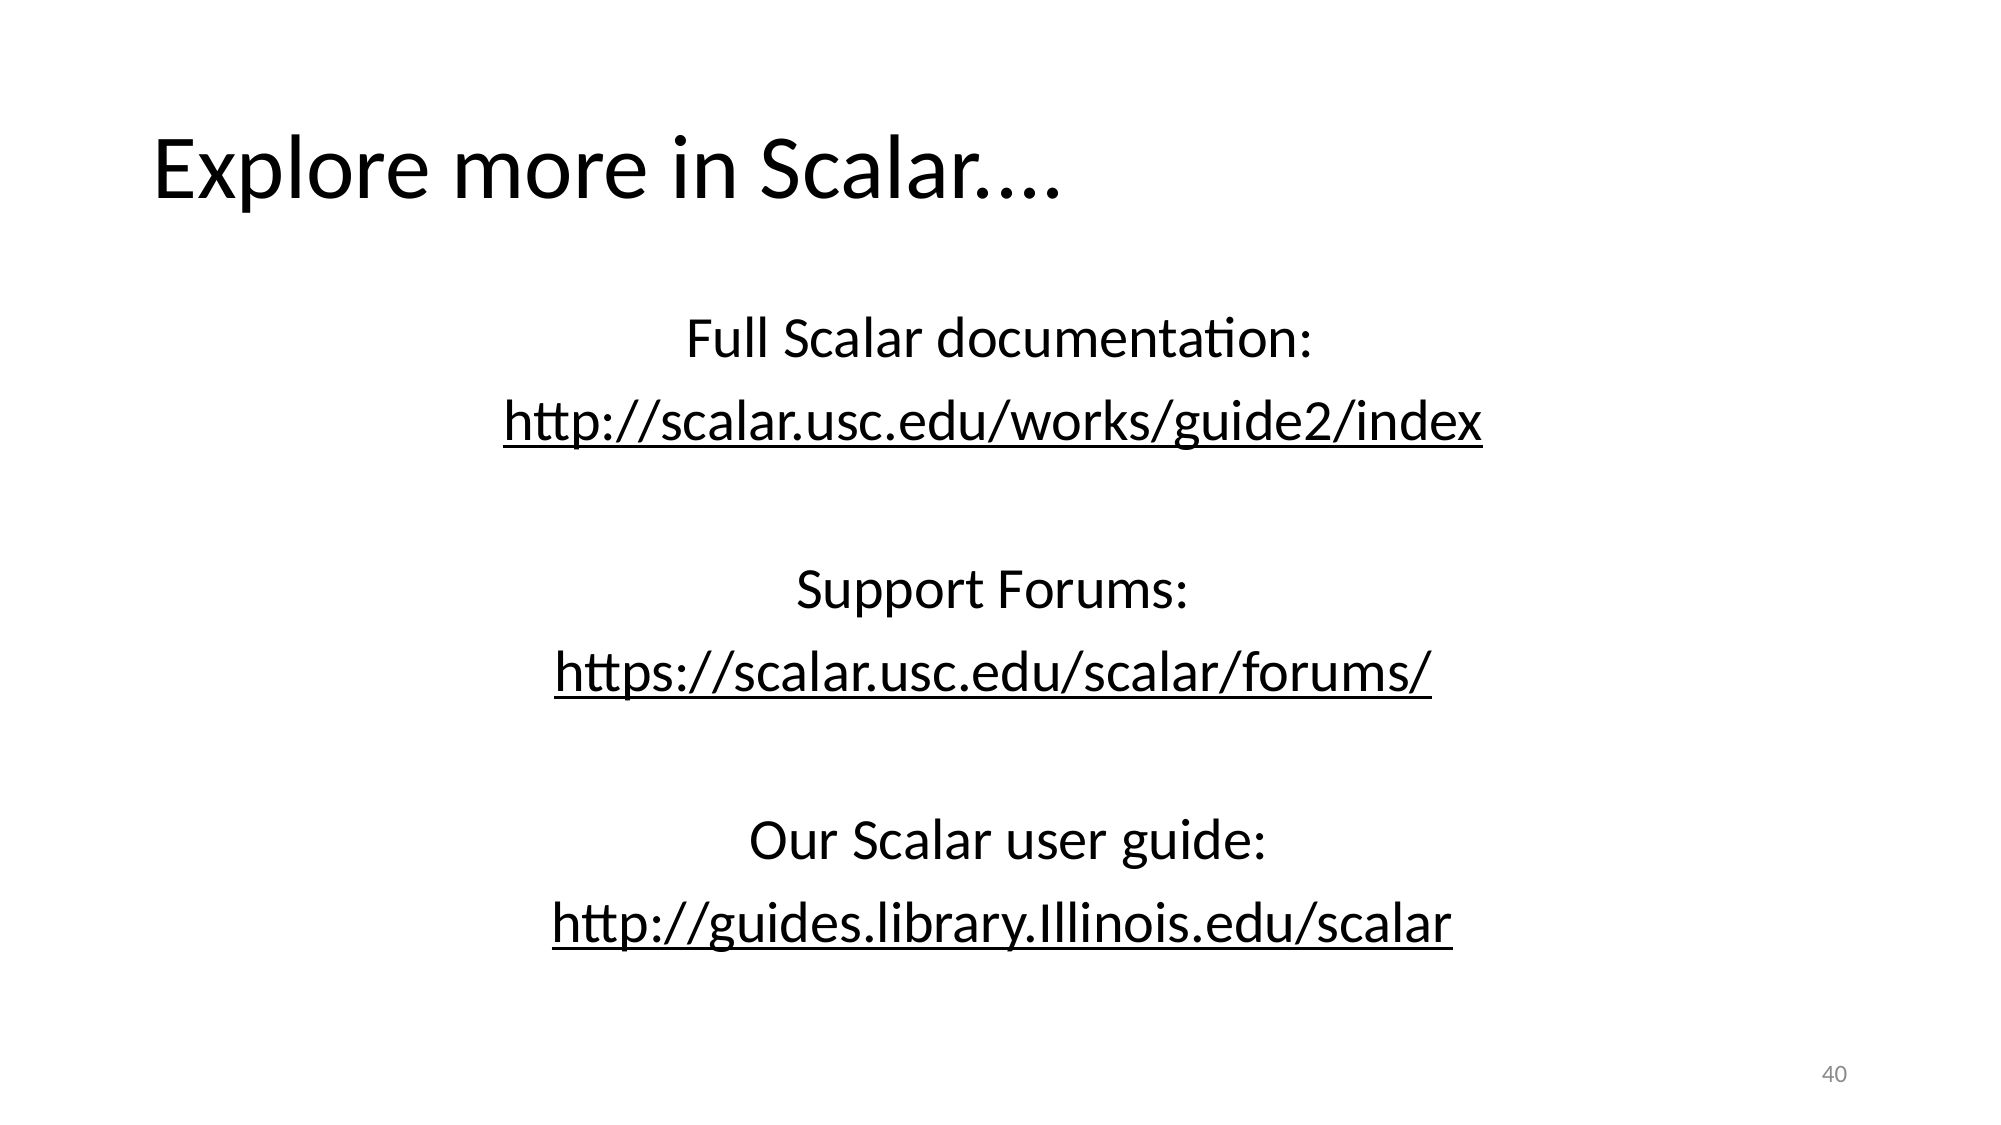

# Explore more in Scalar....
Full Scalar documentation:
http://scalar.usc.edu/works/guide2/index

Support Forums:
https://scalar.usc.edu/scalar/forums/

Our Scalar user guide:
http://guides.library.Illinois.edu/scalar

40